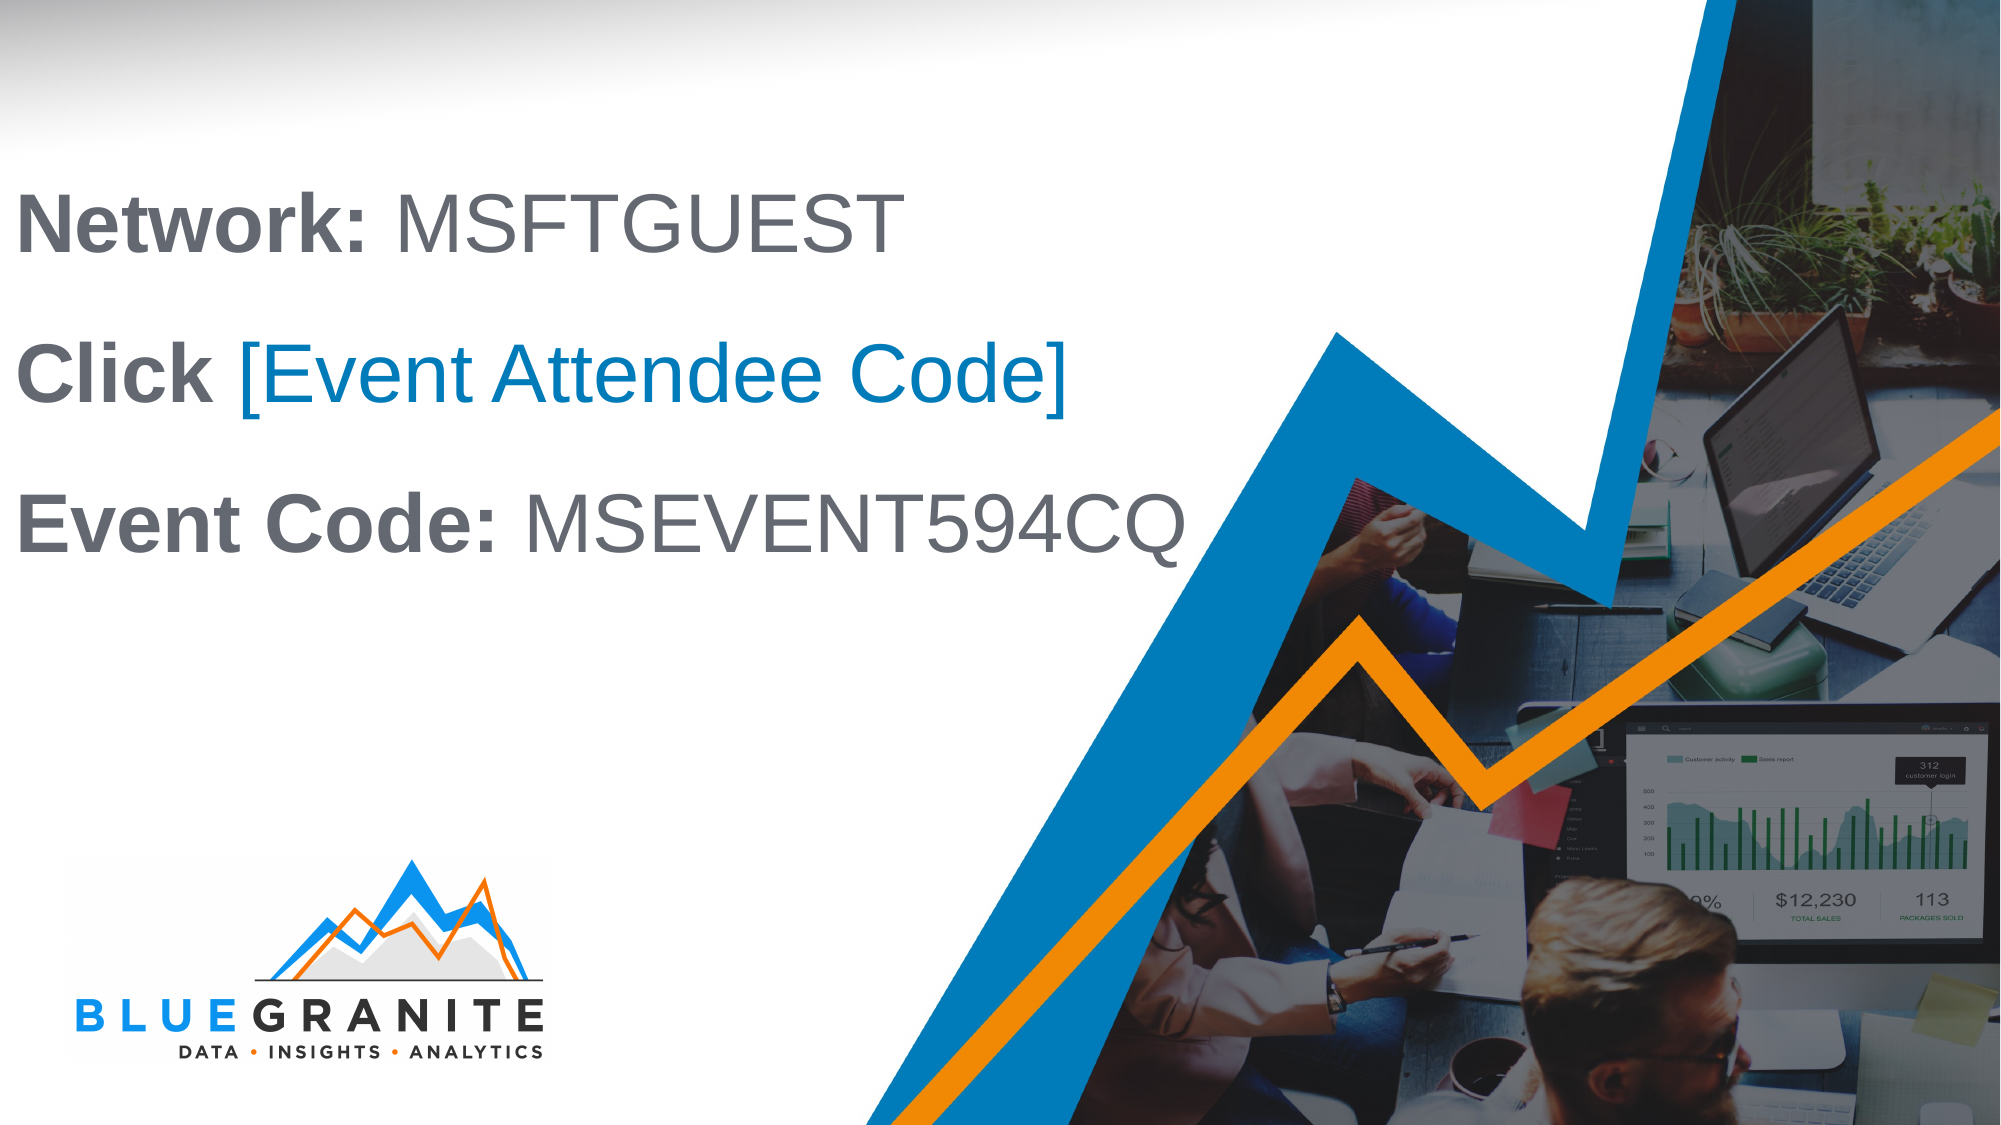

# Network: MSFTGUEST Click [Event Attendee Code] Event Code: MSEVENT594CQ